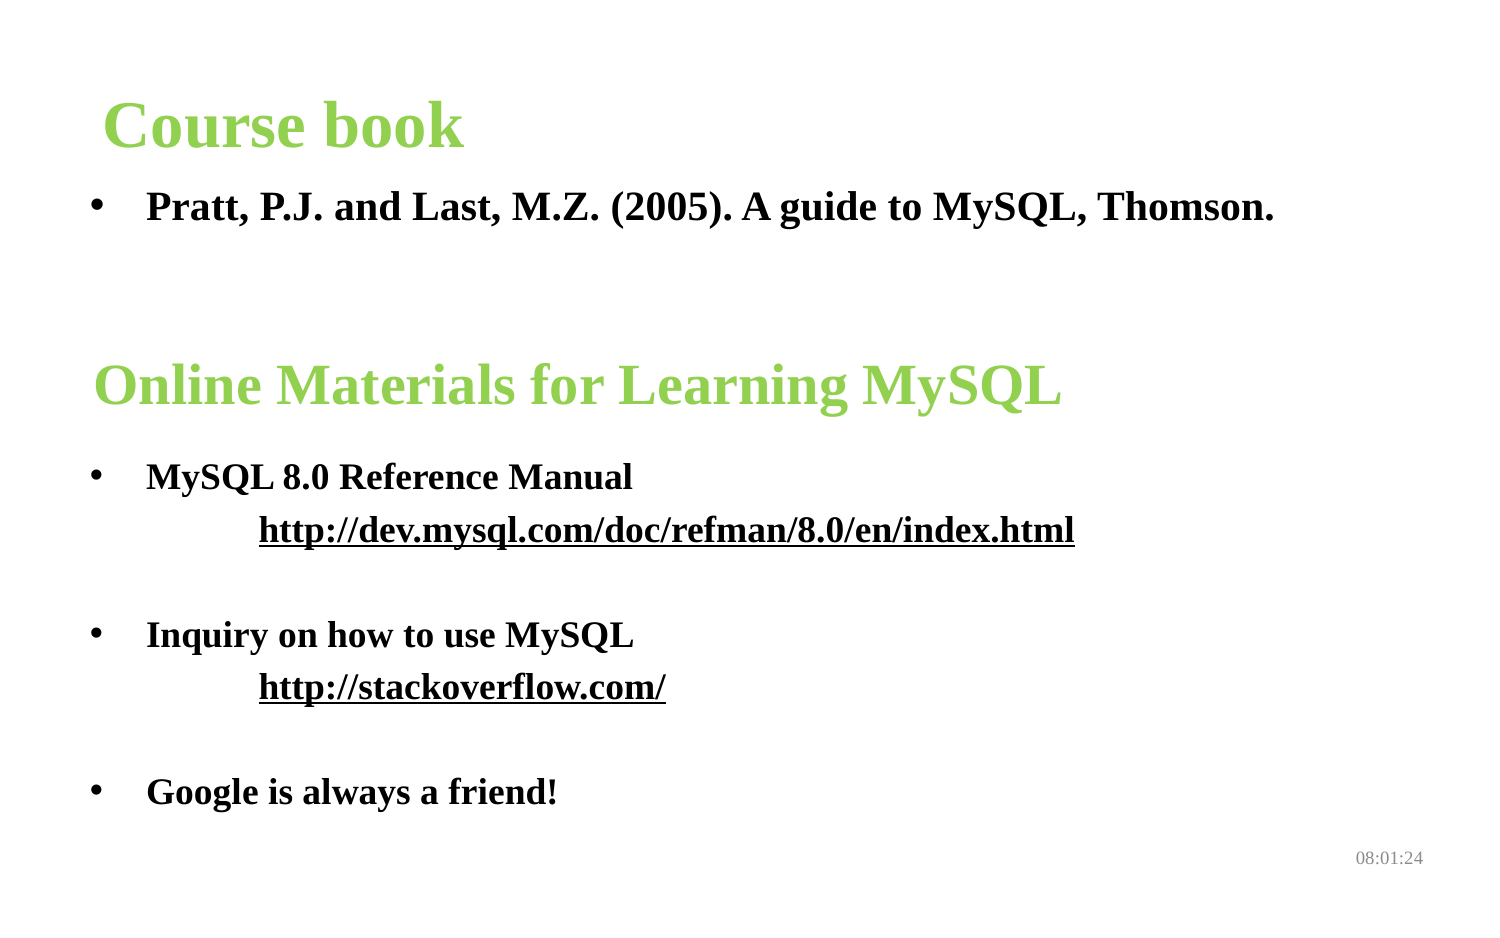

Course book
Pratt, P.J. and Last, M.Z. (2005). A guide to MySQL, Thomson.
# Online Materials for Learning MySQL
MySQL 8.0 Reference Manual
	http://dev.mysql.com/doc/refman/8.0/en/index.html

Inquiry on how to use MySQL
	http://stackoverflow.com/

Google is always a friend!
08:01:24